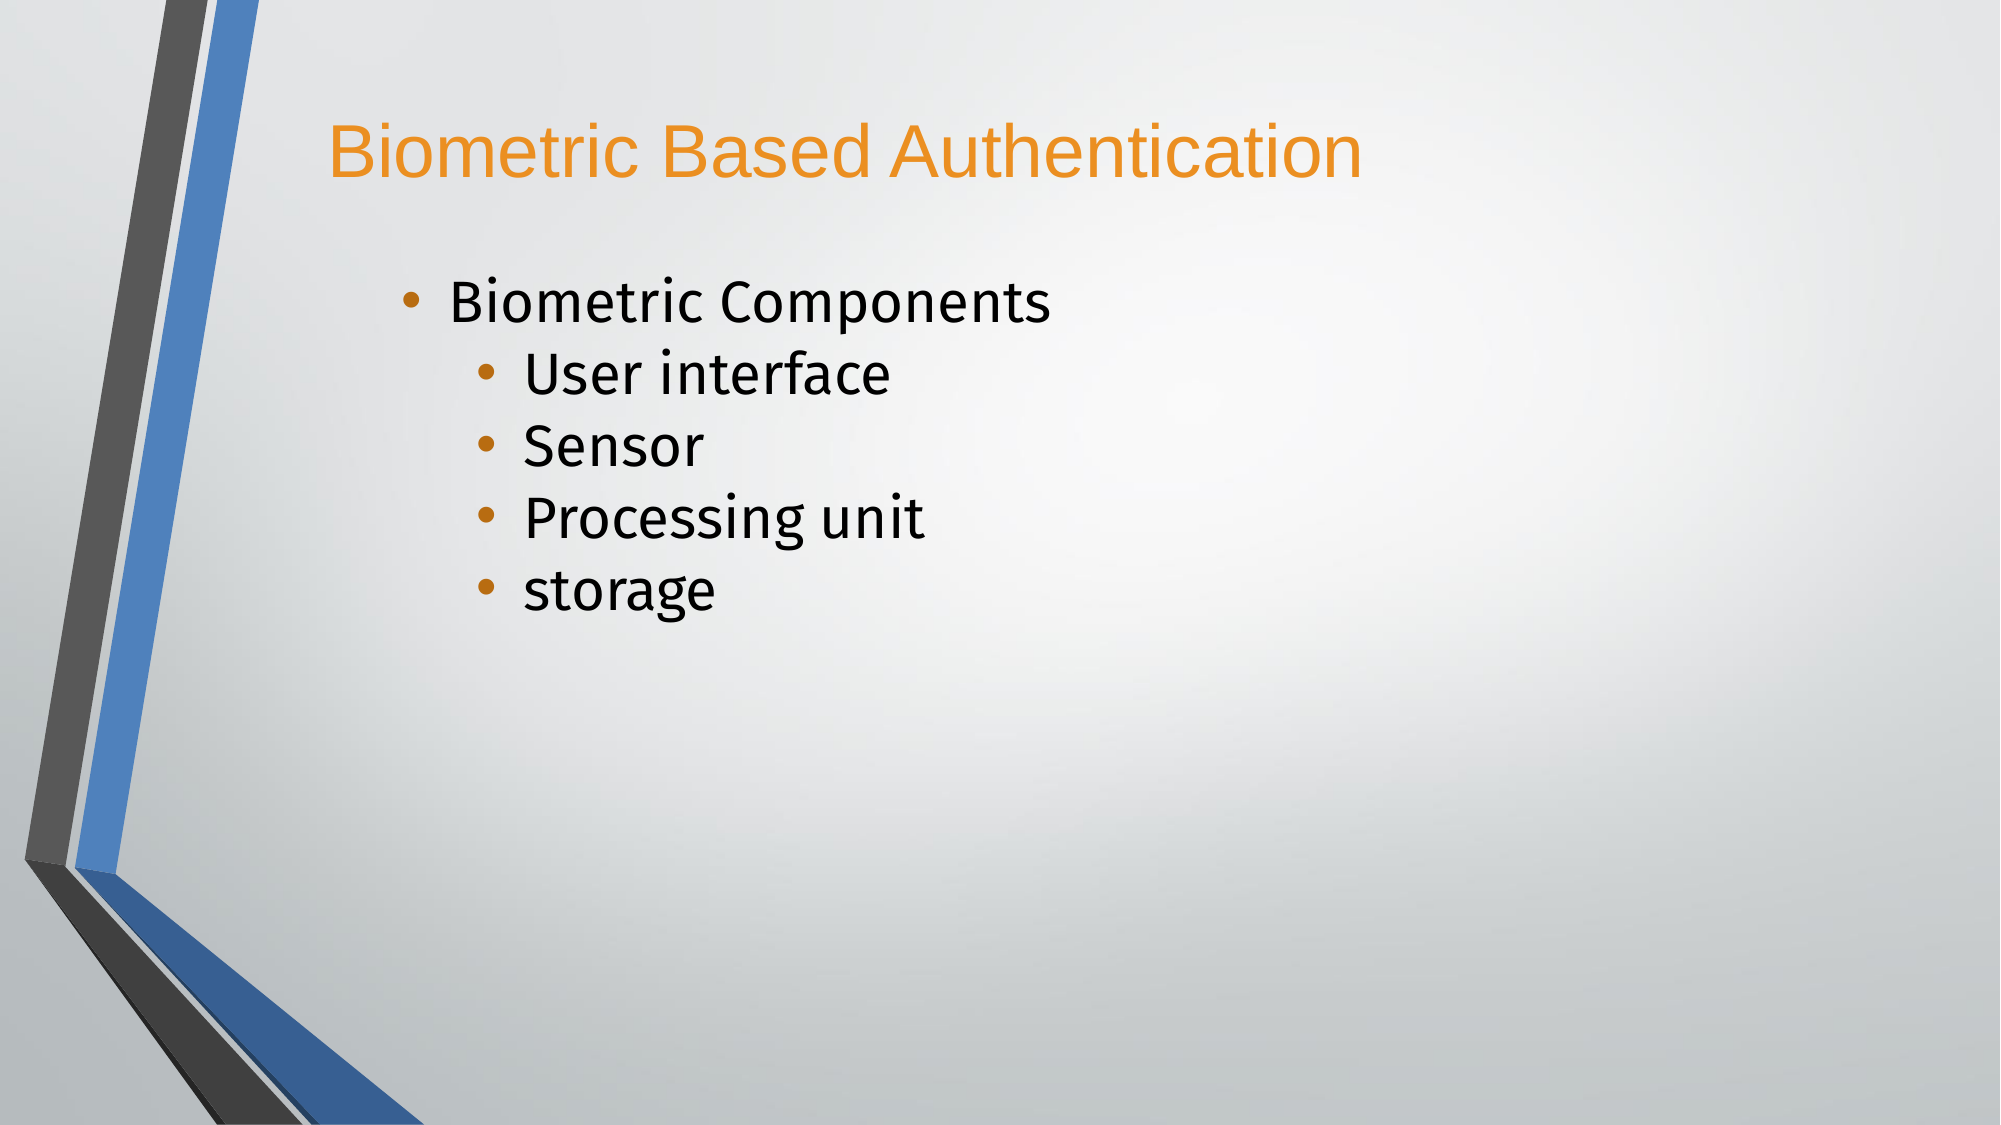

# Biometric Based Authentication
Biometric Components
User interface
Sensor
Processing unit
storage